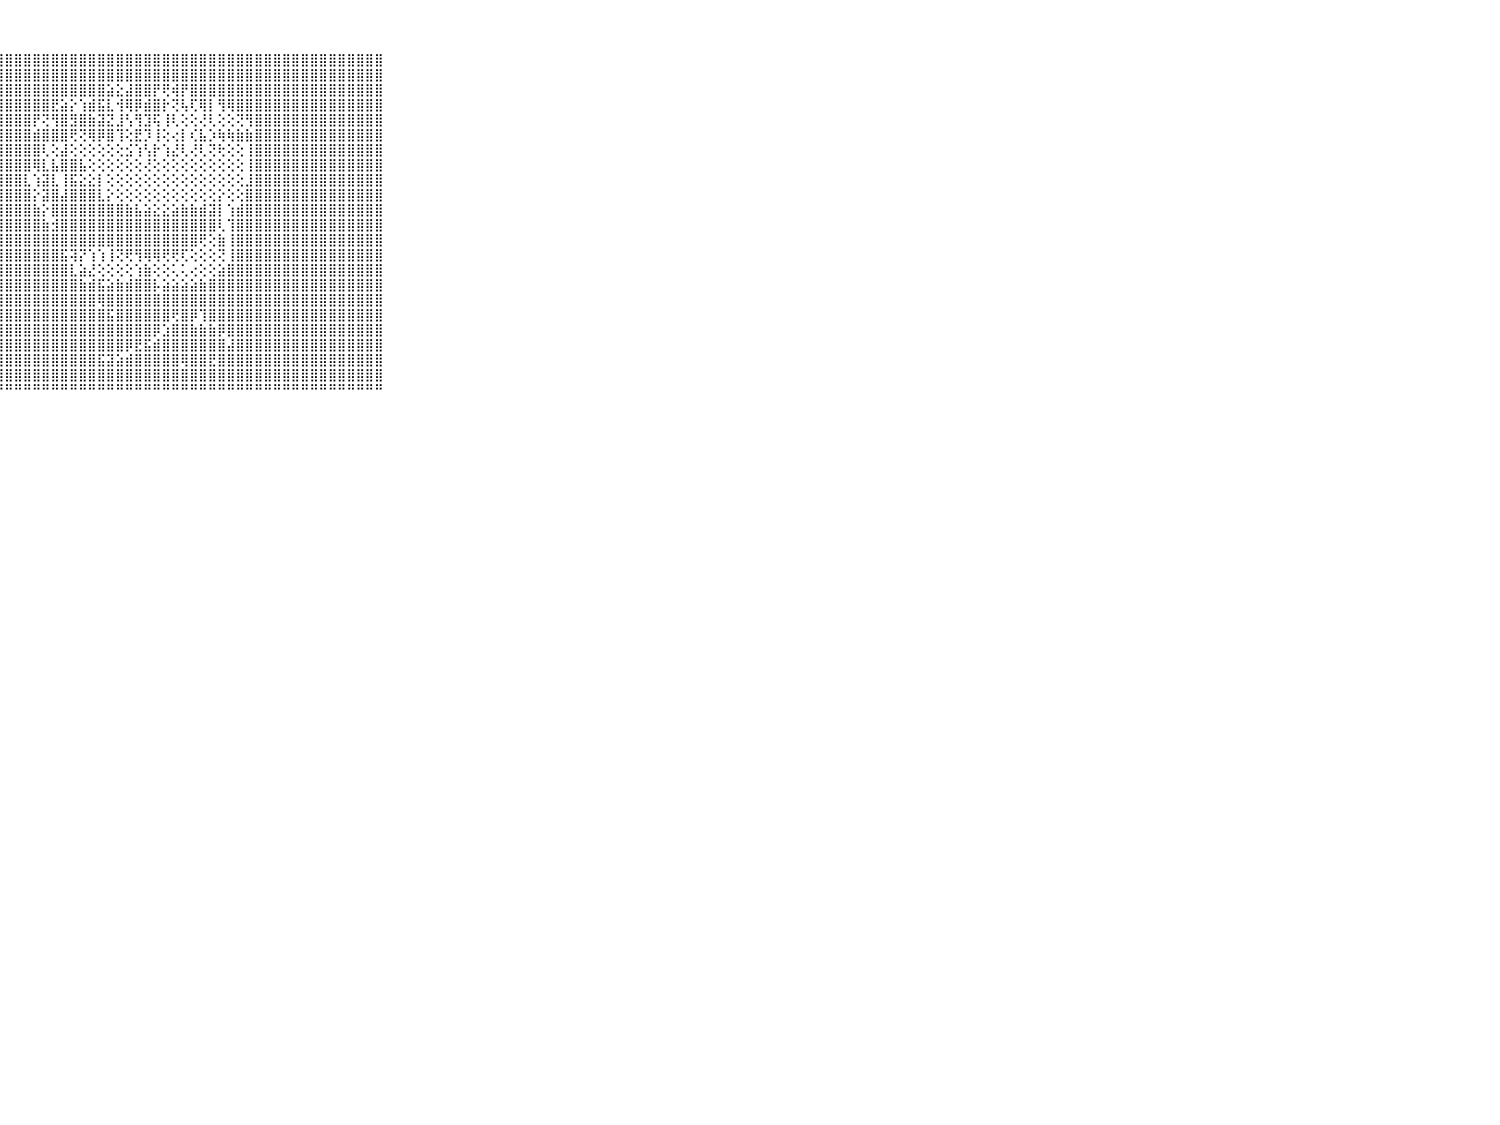

⠀⠀⠀⠀⠀⠀⠀⠀⠀⠀⠀⣿⣿⣿⣿⣿⣿⣿⣿⣿⣿⣿⣿⣿⣿⣿⣿⣿⣿⣿⣿⣿⣿⣿⣿⣿⣿⣿⣿⣿⣿⣿⣿⣿⣿⣿⣿⣿⣿⣿⣿⣿⣿⣿⣿⣿⣿⣿⣿⣿⣿⣿⣿⣿⣿⣿⣿⣿⣿⠀⠀⠀⠀⠀⠀⠀⠀⠀⠀⠀⠀
⠀⠀⠀⠀⠀⠀⠀⠀⠀⠀⠀⣿⣿⣿⣿⣿⣿⣿⣿⣿⣿⣿⣿⣿⣿⣿⣿⣿⣿⣿⣿⣿⣿⣿⣿⣿⣿⣿⣿⣿⣿⣿⣿⣿⣿⣿⣿⣿⣿⣿⣿⣿⣿⣿⣿⣿⣿⣿⣿⣿⣿⣿⣿⣿⣿⣿⣿⣿⣿⠀⠀⠀⠀⠀⠀⠀⠀⠀⠀⠀⠀
⠀⠀⠀⠀⠀⠀⠀⠀⠀⠀⠀⣿⣿⣿⣿⣿⣿⣿⣿⣿⣿⣿⣿⣿⣿⣿⣿⣿⣿⣿⣿⣿⣿⣿⣿⣿⣿⣿⣿⣵⣕⣼⣿⣿⡟⢟⢾⡟⣿⣿⣿⣿⣿⣿⣿⣿⣿⣿⣿⣿⣿⣿⣿⣿⣿⣿⣿⣿⣿⠀⠀⠀⠀⠀⠀⠀⠀⠀⠀⠀⠀
⠀⠀⠀⠀⠀⠀⠀⠀⠀⠀⠀⣿⣿⣿⣿⣿⣿⣿⣿⣿⣿⣿⣿⣿⣿⣿⣿⣿⣿⣿⣿⣿⣿⣟⣵⡕⢱⣾⣯⣇⢺⢿⡿⣾⣿⡗⢝⢧⢏⢿⡇⢻⢿⣿⣿⣿⣿⣿⣿⣿⣿⣿⣿⣿⣿⣿⣿⣿⣿⠀⠀⠀⠀⠀⠀⠀⠀⠀⠀⠀⠀
⠀⠀⠀⠀⠀⠀⠀⠀⠀⠀⠀⣿⣿⣿⣿⣿⣿⣿⣿⣿⣿⣿⣿⣿⣿⣿⣿⣿⣿⣿⣿⡟⢝⢻⣿⣻⣿⣷⣽⣝⣸⢣⢻⣹⢯⢸⢇⢕⢕⢜⢇⢕⢕⢝⢻⣿⣿⣿⣿⣿⣿⣿⣿⣿⣿⣿⣿⣿⣿⠀⠀⠀⠀⠀⠀⠀⠀⠀⠀⠀⠀
⠀⠀⠀⠀⠀⠀⠀⠀⠀⠀⠀⣿⣿⣿⣿⣿⣿⣿⣿⣿⣿⣿⣿⣿⣿⣿⣿⣿⣿⣿⣿⣾⣿⣿⣿⢟⢝⢿⡿⣿⢹⢕⣟⡹⢸⢕⢔⡇⢎⣧⡱⢷⢷⣷⣷⣿⣿⣿⣿⣿⣿⣿⣿⣿⣿⣿⣿⣿⣿⠀⠀⠀⠀⠀⠀⠀⠀⠀⠀⠀⠀
⠀⠀⠀⠀⠀⠀⠀⠀⠀⠀⠀⣿⣿⣿⣿⣿⣿⣿⣿⣿⣿⣿⣿⣿⣿⣿⣿⣿⣿⣿⣿⣿⢇⢕⣼⢕⢕⢕⢕⢕⢕⣪⢱⢣⡗⢱⣜⢇⢜⢇⢝⢗⢕⢕⢸⣿⣿⣿⣿⣿⣿⣿⣿⣿⣿⣿⣿⣿⣿⠀⠀⠀⠀⠀⠀⠀⠀⠀⠀⠀⠀
⠀⠀⠀⠀⠀⠀⠀⠀⠀⠀⠀⣿⣿⣿⣿⣿⣿⣿⣿⣿⣿⣿⣿⣿⣿⣿⣿⣿⣿⣿⣿⢿⣇⣧⣿⣿⣧⢕⢕⢕⢕⢕⢕⢜⢕⢕⢕⢕⢕⢕⢕⢕⢕⢕⢸⣿⣿⣿⣿⣿⣿⣿⣿⣿⣿⣿⣿⣿⣿⠀⠀⠀⠀⠀⠀⠀⠀⠀⠀⠀⠀
⠀⠀⠀⠀⠀⠀⠀⠀⠀⠀⠀⣿⣿⣿⣿⣿⣿⣿⣿⣿⣿⣿⣿⣿⣿⣿⣿⣿⣿⣿⣇⢱⣽⣇⢸⣯⣕⣕⡇⢕⢕⢕⢕⢕⢕⢕⢕⢕⢕⢕⢕⢕⢕⢕⣸⣿⣿⣿⣿⣿⣿⣿⣿⣿⣿⣿⣿⣿⣿⠀⠀⠀⠀⠀⠀⠀⠀⠀⠀⠀⠀
⠀⠀⠀⠀⠀⠀⠀⠀⠀⠀⠀⣿⣿⣿⣿⣿⣿⣿⣿⣿⣿⣿⣿⣿⣿⣿⣿⣿⣿⣿⣿⡕⣽⣿⣼⣿⣿⣿⣇⡕⢕⢕⢕⢕⢕⢕⢕⢕⢕⢕⢕⡕⢕⢕⣿⣿⣿⣿⣿⣿⣿⣿⣿⣿⣿⣿⣿⣿⣿⠀⠀⠀⠀⠀⠀⠀⠀⠀⠀⠀⠀
⠀⠀⠀⠀⠀⠀⠀⠀⠀⠀⠀⣿⣿⣿⣿⣿⣿⣿⣿⣿⣿⣿⣿⣿⣿⣿⣿⣿⣿⣿⣿⣷⡕⣿⣿⣿⣿⣿⣿⣿⣿⣷⣧⣵⣕⣕⣵⣷⣷⣾⣽⡇⢱⣾⣿⣿⣿⣿⣿⣿⣿⣿⣿⣿⣿⣿⣿⣿⣿⠀⠀⠀⠀⠀⠀⠀⠀⠀⠀⠀⠀
⠀⠀⠀⠀⠀⠀⠀⠀⠀⠀⠀⣿⣿⣿⣿⣿⣿⣿⣿⣿⣿⣿⣿⣿⣿⣿⣿⣿⣿⣿⣿⣿⣷⣺⣿⣿⣿⣿⣿⣿⣿⣿⣿⣿⣿⣿⣿⣿⣿⣿⣿⢇⢹⣿⣿⣿⣿⣿⣿⣿⣿⣿⣿⣿⣿⣿⣿⣿⣿⠀⠀⠀⠀⠀⠀⠀⠀⠀⠀⠀⠀
⠀⠀⠀⠀⠀⠀⠀⠀⠀⠀⠀⣿⣿⣿⣿⣿⣿⣿⣿⣿⣿⣿⣿⣿⣿⣿⣿⣿⣿⣿⣿⣿⣿⣿⣿⣿⣿⣿⣿⣿⣿⣿⣿⣿⣿⣿⣿⣿⣿⢟⢕⣷⢸⣿⣿⣿⣿⣿⣿⣿⣿⣿⣿⣿⣿⣿⣿⣿⣿⠀⠀⠀⠀⠀⠀⠀⠀⠀⠀⠀⠀
⠀⠀⠀⠀⠀⠀⠀⠀⠀⠀⠀⣿⣿⣿⣿⣿⣿⣿⣿⣿⣿⣿⣿⣿⣿⣿⣿⣿⣿⣿⣿⣿⣿⣿⣯⢽⡝⢱⢱⢸⢝⢟⢻⢿⢿⢟⢟⢏⢕⢕⢕⢝⢸⣿⣿⣿⣿⣿⣿⣿⣿⣿⣿⣿⣿⣿⣿⣿⣿⠀⠀⠀⠀⠀⠀⠀⠀⠀⠀⠀⠀
⠀⠀⠀⠀⠀⠀⠀⠀⠀⠀⠀⣿⣿⣿⣿⣿⣿⣿⣿⣿⣿⣿⣿⣿⣿⣿⣿⣿⣿⣿⣿⣿⣿⣿⣿⣇⣵⣜⢕⢕⢕⢕⢱⣷⢕⢕⢅⢅⢔⢕⢕⣵⣿⣿⣿⣿⣿⣿⣿⣿⣿⣿⣿⣿⣿⣿⣿⣿⣿⠀⠀⠀⠀⠀⠀⠀⠀⠀⠀⠀⠀
⠀⠀⠀⠀⠀⠀⠀⠀⠀⠀⠀⣿⣿⣿⣿⣿⣿⣿⣿⣿⣿⣿⣿⣿⣿⣿⣿⣿⣿⣿⣿⣿⣿⣿⣿⣿⣷⣾⣯⣵⣷⣾⣿⣿⡧⣵⣵⣵⣵⣷⣿⣿⣿⣿⣿⣿⣿⣿⣿⣿⣿⣿⣿⣿⣿⣿⣿⣿⣿⠀⠀⠀⠀⠀⠀⠀⠀⠀⠀⠀⠀
⠀⠀⠀⠀⠀⠀⠀⠀⠀⠀⠀⣿⣿⣿⣿⣿⣿⣿⣿⣿⣿⣿⣿⣿⣿⣿⣿⣿⣿⣿⣿⣿⣿⣿⣿⣿⣿⣿⢿⣿⣿⣿⣿⣿⣿⣿⣿⣿⣿⣿⣿⣿⣿⣿⣿⣿⣿⣿⣿⣿⣿⣿⣿⣿⣿⣿⣿⣿⣿⠀⠀⠀⠀⠀⠀⠀⠀⠀⠀⠀⠀
⠀⠀⠀⠀⠀⠀⠀⠀⠀⠀⠀⣿⣿⣿⣿⣿⣿⣿⣿⣿⣿⣿⣿⣿⣿⣿⣿⣿⣿⣿⣿⣿⣿⣿⣿⣿⣿⣿⣿⣯⣿⣿⣿⣿⣿⣿⢟⣿⡿⢹⣿⣿⣿⣿⣿⣿⣿⣿⣿⣿⣿⣿⣿⣿⣿⣿⣿⣿⣿⠀⠀⠀⠀⠀⠀⠀⠀⠀⠀⠀⠀
⠀⠀⠀⠀⠀⠀⠀⠀⠀⠀⠀⣿⣿⣿⣿⣿⣿⣿⣿⣿⣿⣿⣿⣿⣿⣿⣿⣿⣿⣿⣿⣿⣿⣿⣿⣿⣿⣿⣿⣿⣿⣿⣿⣿⡿⣱⣿⣿⣷⣷⣷⡿⣿⣿⣿⣿⣿⣿⣿⣿⣿⣿⣿⣿⣿⣿⣿⣿⣿⠀⠀⠀⠀⠀⠀⠀⠀⠀⠀⠀⠀
⠀⠀⠀⠀⠀⠀⠀⠀⠀⠀⠀⣿⣿⣿⣿⣿⣿⣿⣿⣿⣿⣿⣿⣿⣿⣿⣿⣿⣿⣿⣿⣿⣿⣿⣿⣿⣿⣿⣿⣿⣿⡿⣟⣯⣾⣿⣿⣿⣿⣿⣿⣿⣼⣿⣿⣿⣿⣿⣿⣿⣿⣿⣿⣿⣿⣿⣿⣿⣿⠀⠀⠀⠀⠀⠀⠀⠀⠀⠀⠀⠀
⠀⠀⠀⠀⠀⠀⠀⠀⠀⠀⠀⣿⣿⣿⣿⣿⣿⣿⣿⣿⣿⣿⣿⣿⣿⣿⣿⣿⣿⣿⣿⣿⣿⣿⣿⣿⣿⣿⣯⣽⣵⣾⣿⣿⣿⣿⣿⢿⣿⣿⣟⣿⣿⣿⣿⣿⣿⣿⣿⣿⣿⣿⣿⣿⣿⣿⣿⣿⣿⠀⠀⠀⠀⠀⠀⠀⠀⠀⠀⠀⠀
⠀⠀⠀⠀⠀⠀⠀⠀⠀⠀⠀⣿⣿⣿⣿⣿⣿⣿⣿⣿⣿⣿⣿⣿⣿⣿⣿⣿⣿⣿⣿⣿⣿⣿⣿⣿⣿⣿⣿⣿⣿⣿⣿⣿⣿⣿⣿⣿⣿⣿⣿⣿⣿⣿⣿⣿⣿⣿⣿⣿⣿⣿⣿⣿⣿⣿⣿⣿⣿⠀⠀⠀⠀⠀⠀⠀⠀⠀⠀⠀⠀
⠀⠀⠀⠀⠀⠀⠀⠀⠀⠀⠀⠛⠛⠛⠛⠛⠛⠛⠛⠛⠛⠛⠛⠛⠛⠛⠛⠛⠛⠛⠛⠛⠛⠛⠛⠛⠛⠛⠛⠛⠛⠛⠛⠛⠛⠛⠛⠛⠛⠛⠛⠛⠛⠛⠛⠛⠛⠛⠛⠛⠛⠛⠛⠛⠛⠛⠛⠛⠛⠀⠀⠀⠀⠀⠀⠀⠀⠀⠀⠀⠀